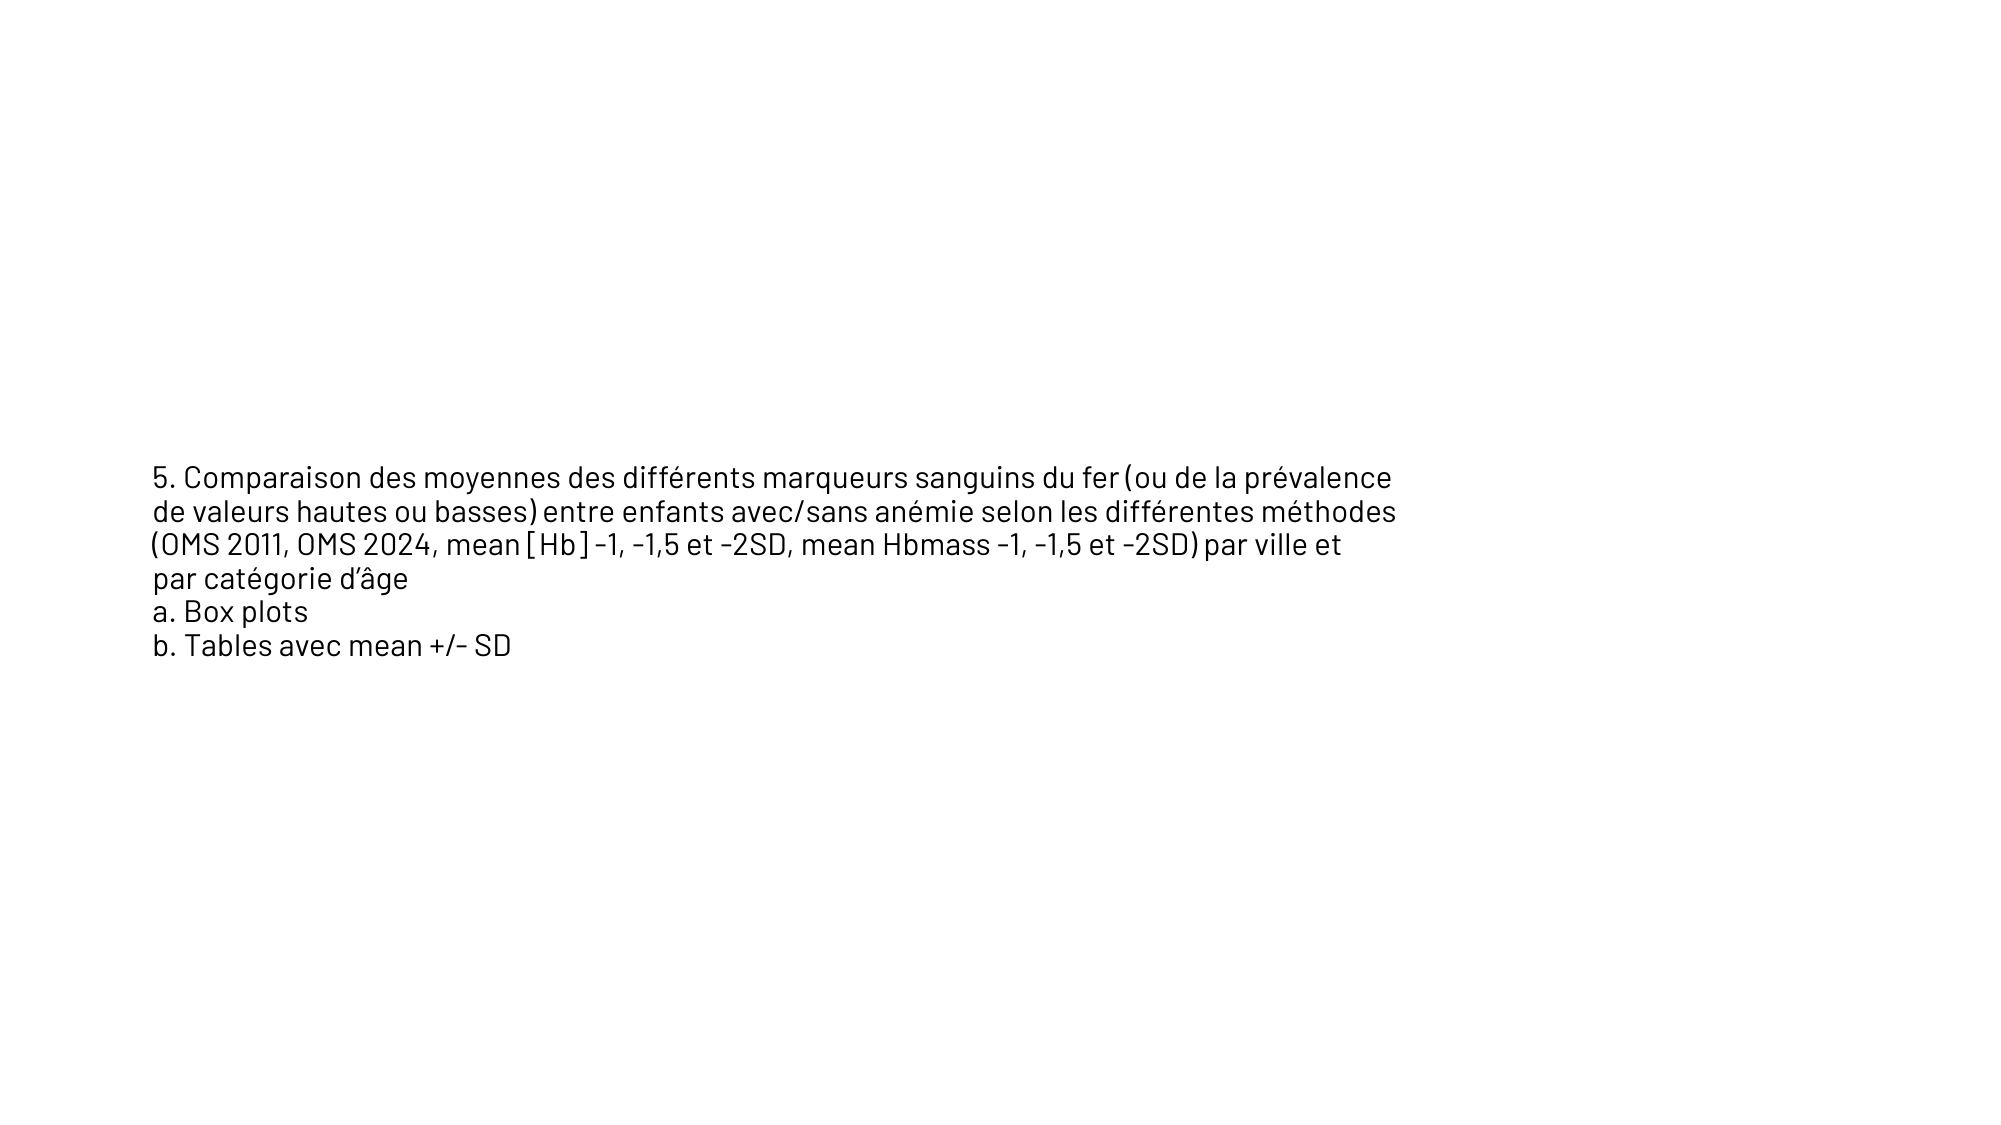

# 5. Comparaison des moyennes des différents marqueurs sanguins du fer (ou de la prévalence de valeurs hautes ou basses) entre enfants avec/sans anémie selon les différentes méthodes (OMS 2011, OMS 2024, mean [Hb] -1, -1,5 et -2SD, mean Hbmass -1, -1,5 et -2SD) par ville et par catégorie d’âge  a. Box plots b. Tables avec mean +/- SD